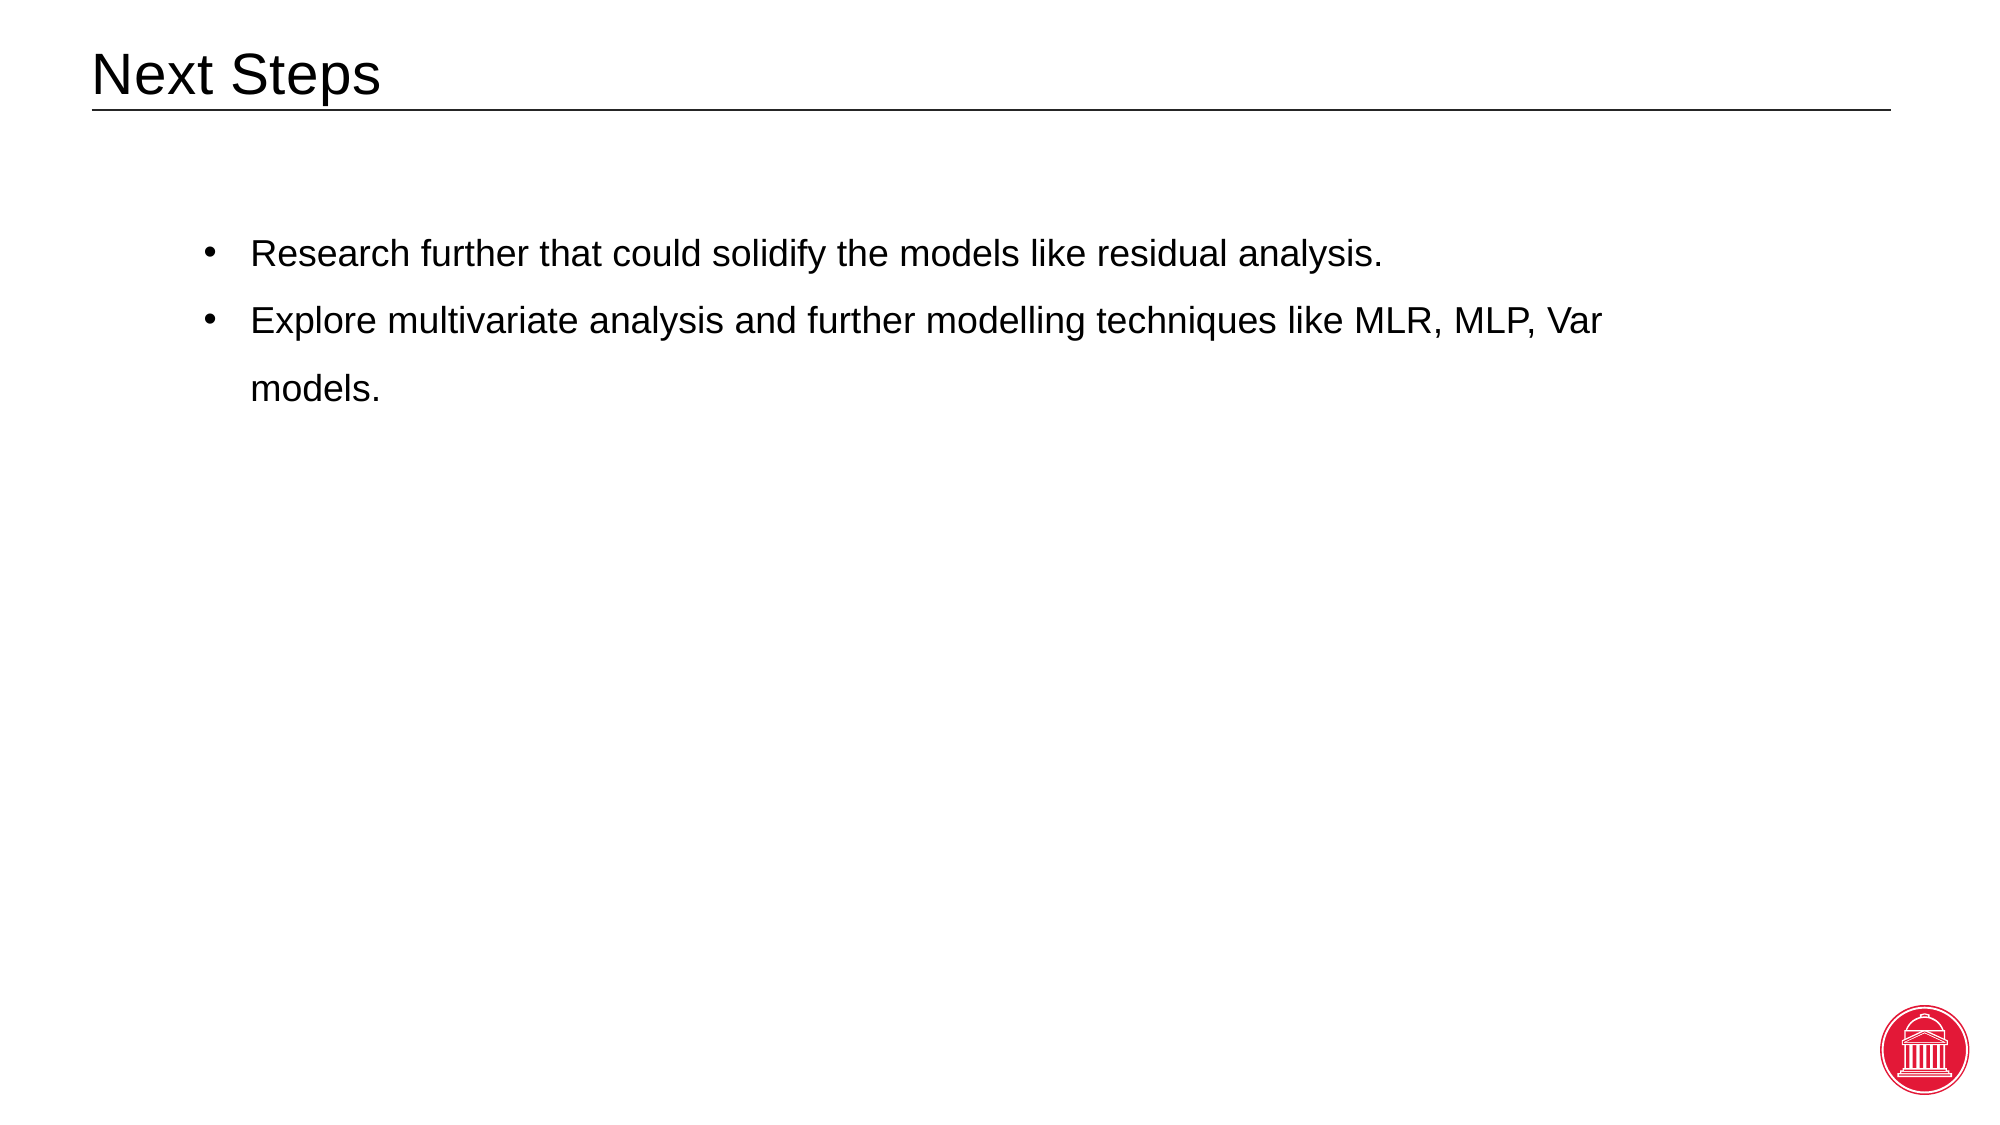

# Next Steps
Research further that could solidify the models like residual analysis.
Explore multivariate analysis and further modelling techniques like MLR, MLP, Var models.